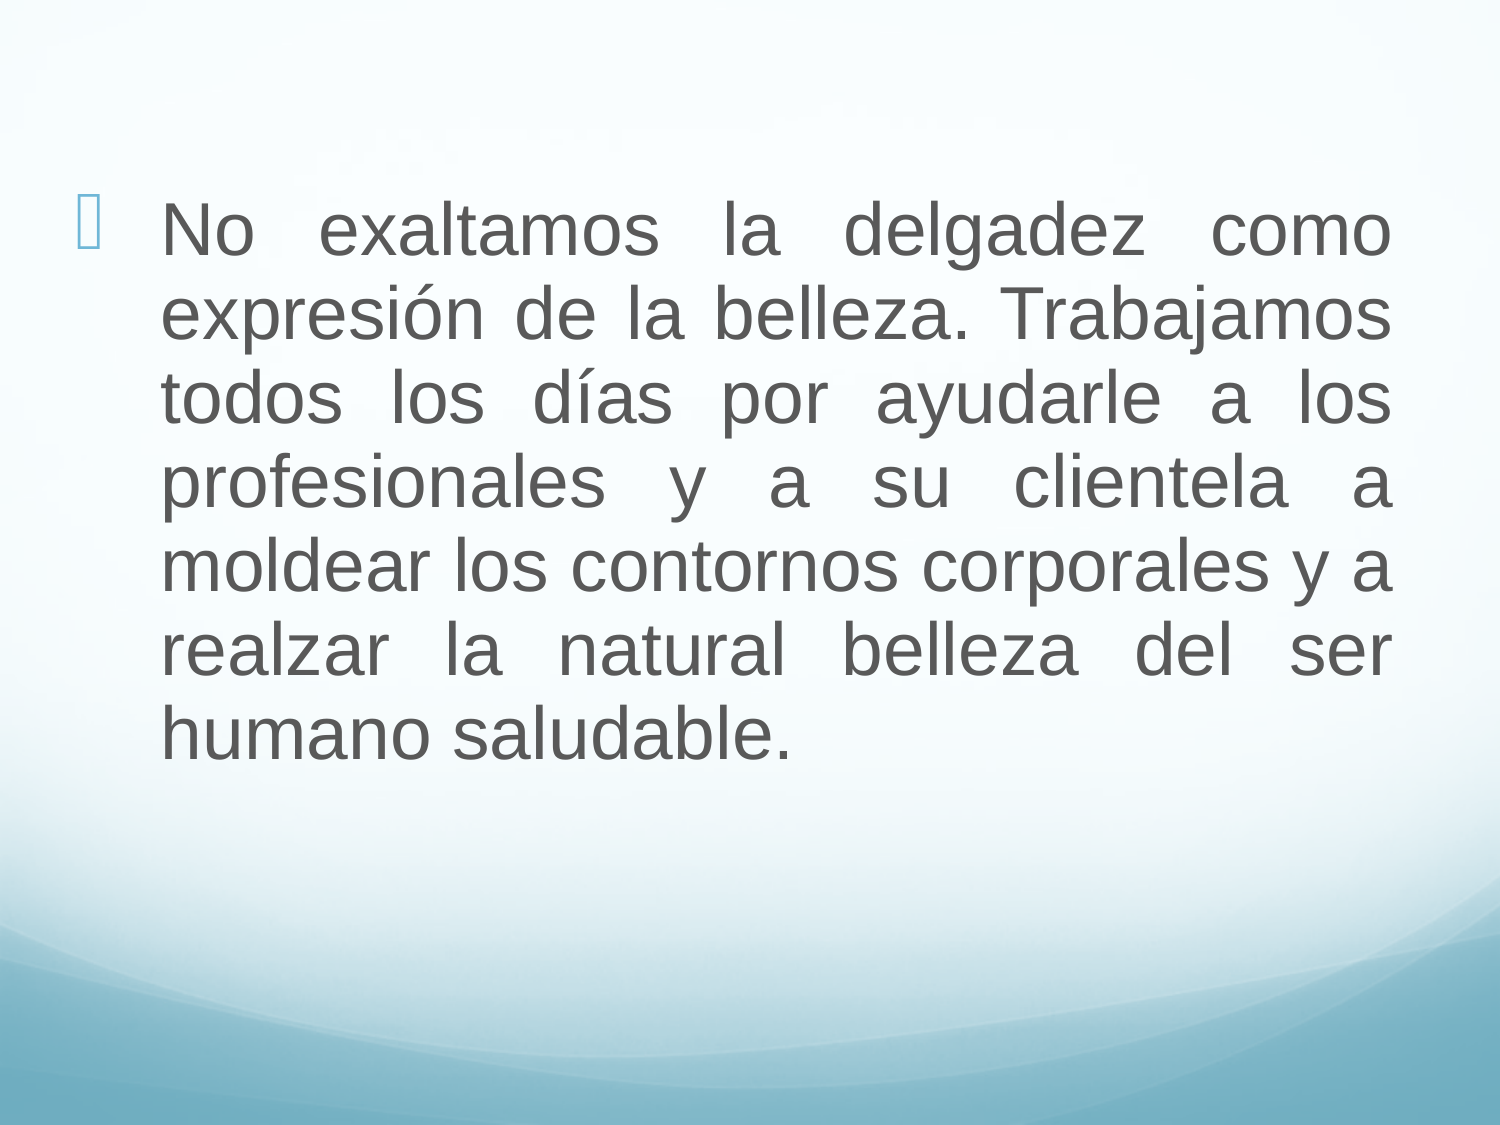

No exaltamos la delgadez como expresión de la belleza. Trabajamos todos los días por ayudarle a los profesionales y a su clientela a moldear los contornos corporales y a realzar la natural belleza del ser humano saludable.